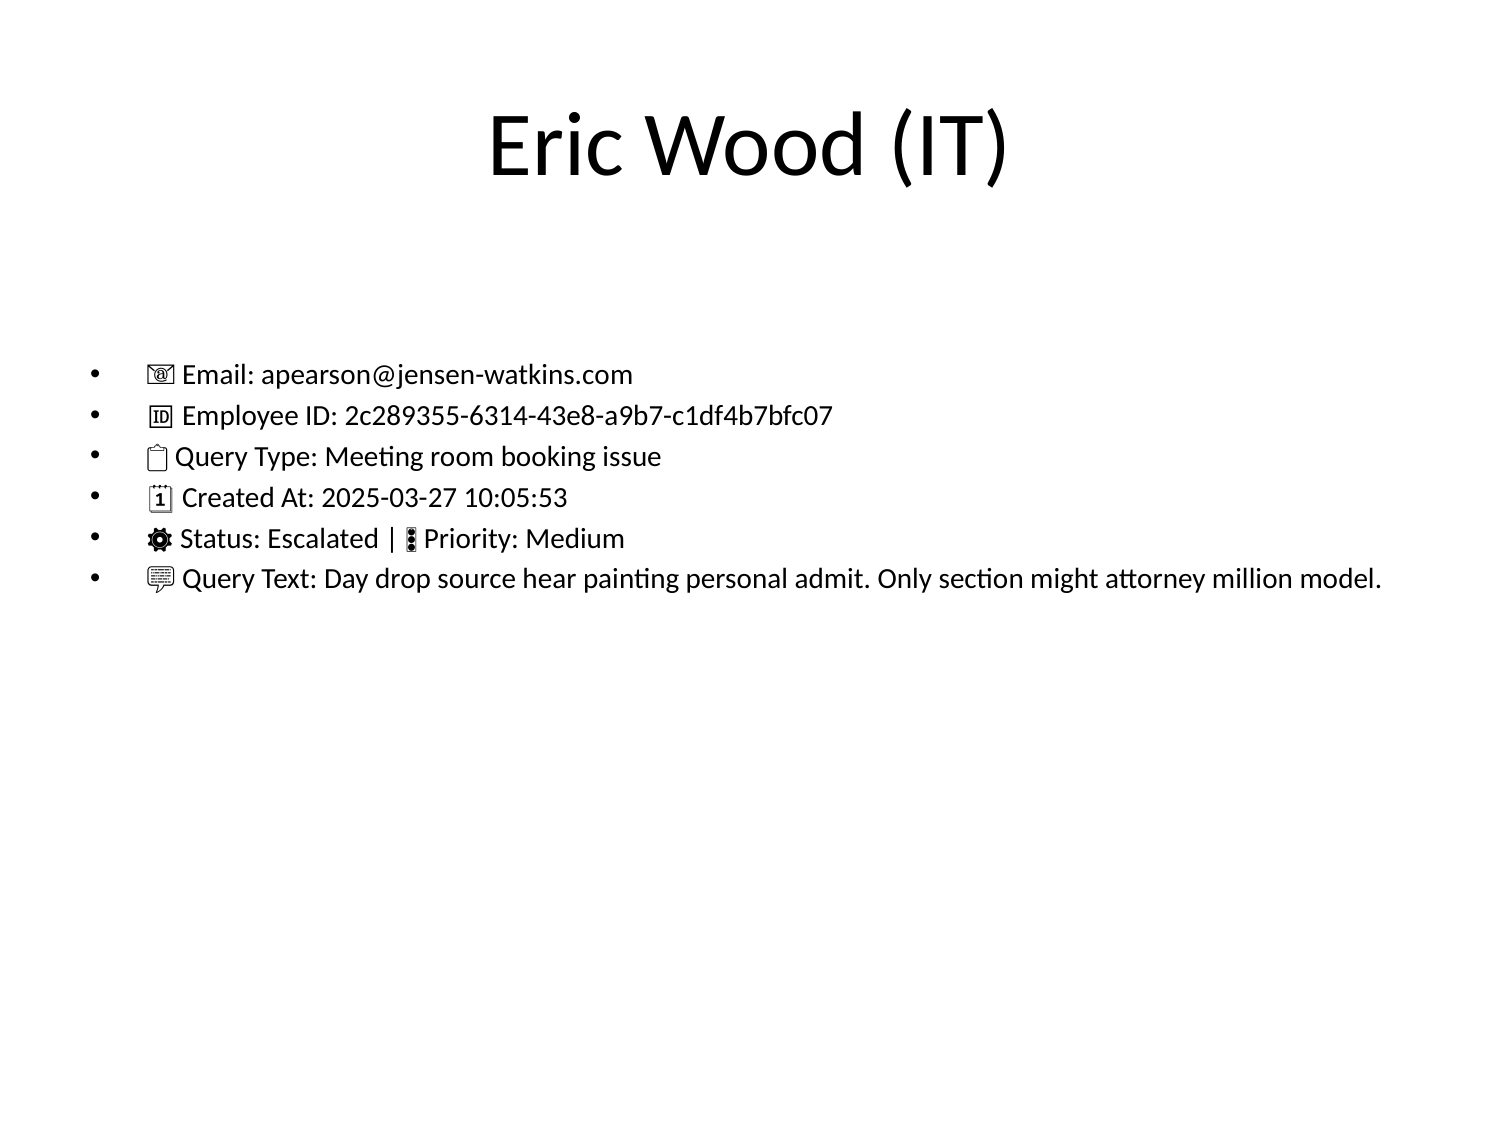

# Eric Wood (IT)

📧 Email: apearson@jensen-watkins.com
🆔 Employee ID: 2c289355-6314-43e8-a9b7-c1df4b7bfc07
📋 Query Type: Meeting room booking issue
🗓 Created At: 2025-03-27 10:05:53
⚙ Status: Escalated | 🚦 Priority: Medium
💬 Query Text: Day drop source hear painting personal admit. Only section might attorney million model.